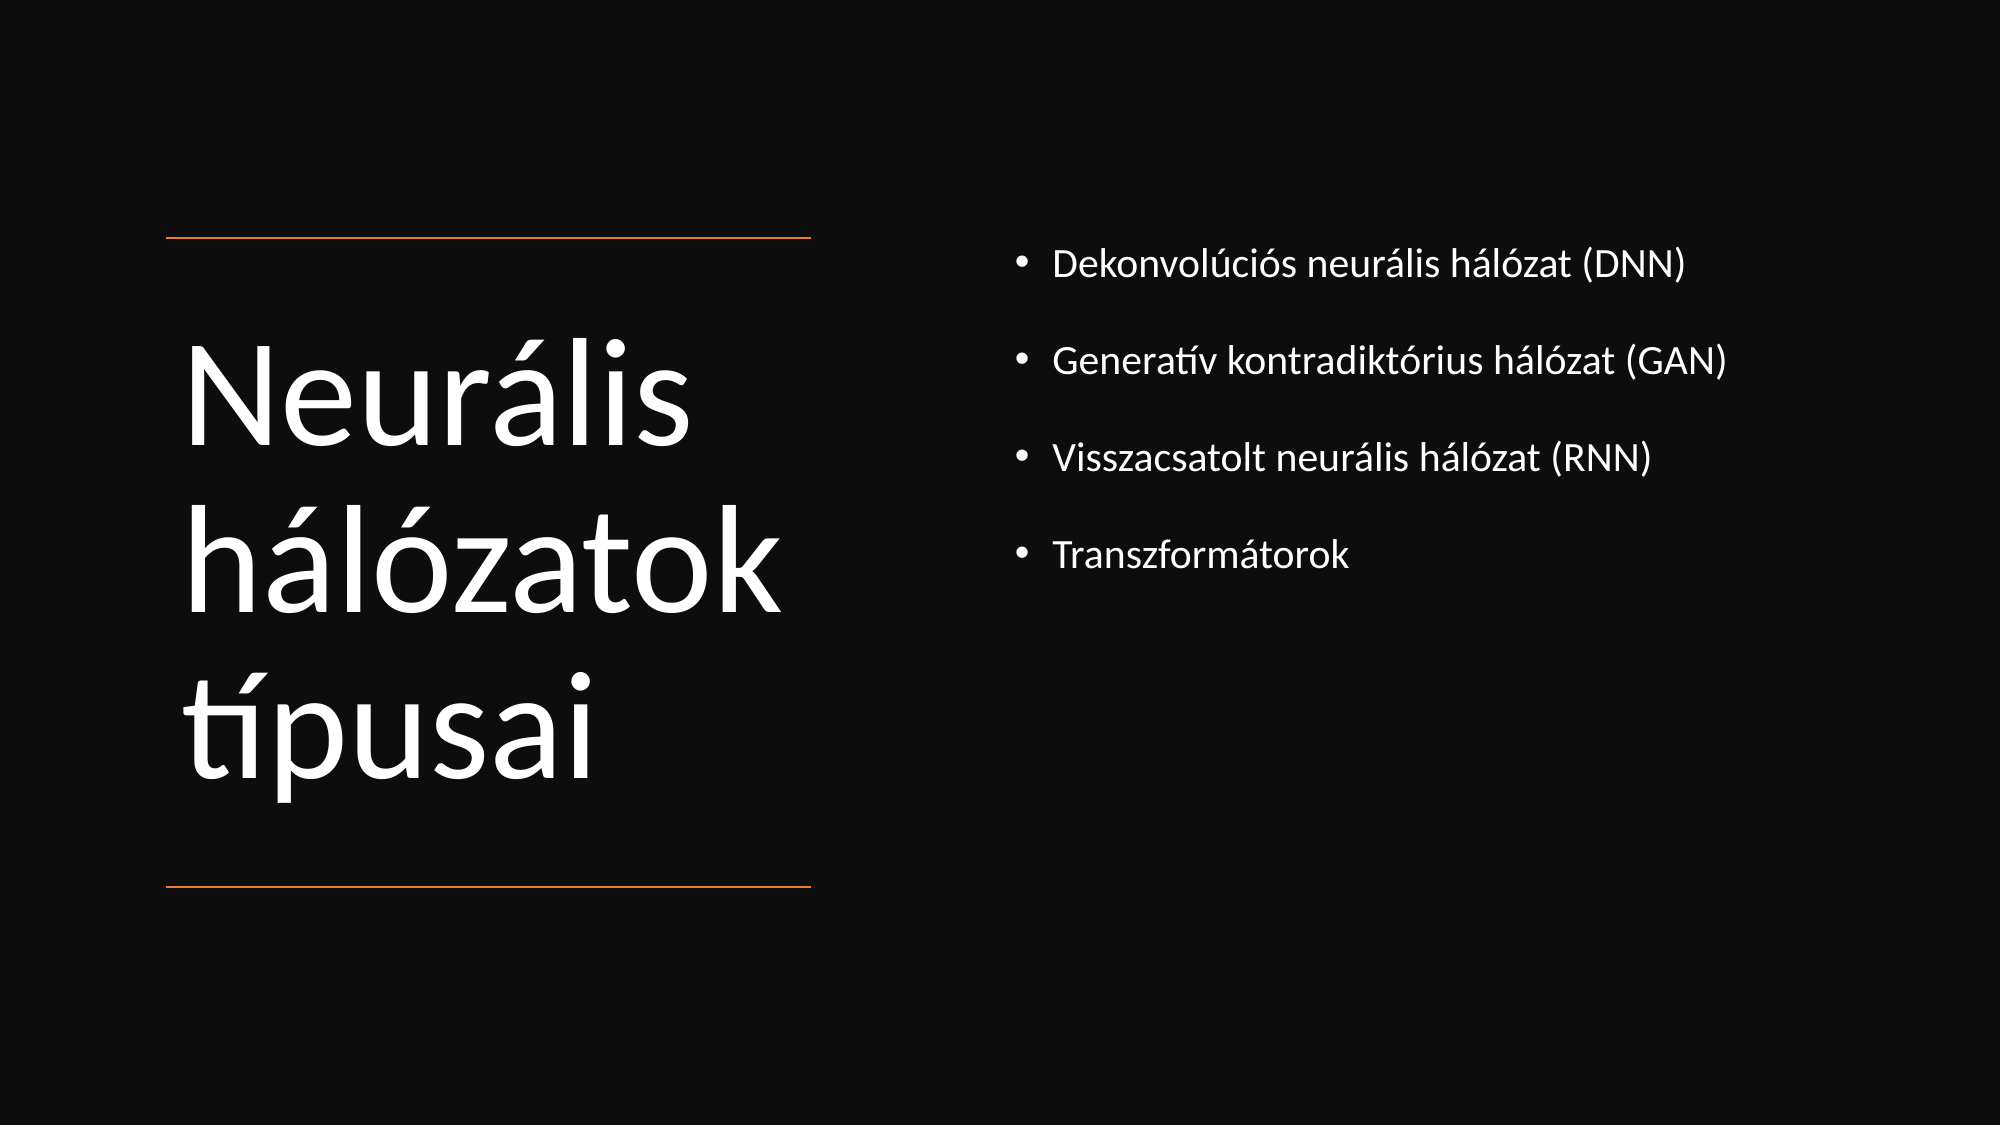

Dekonvolúciós neurális hálózat (DNN)
Generatív kontradiktórius hálózat (GAN)
Visszacsatolt neurális hálózat (RNN)
Transzformátorok

# Neurális hálózatok típusai